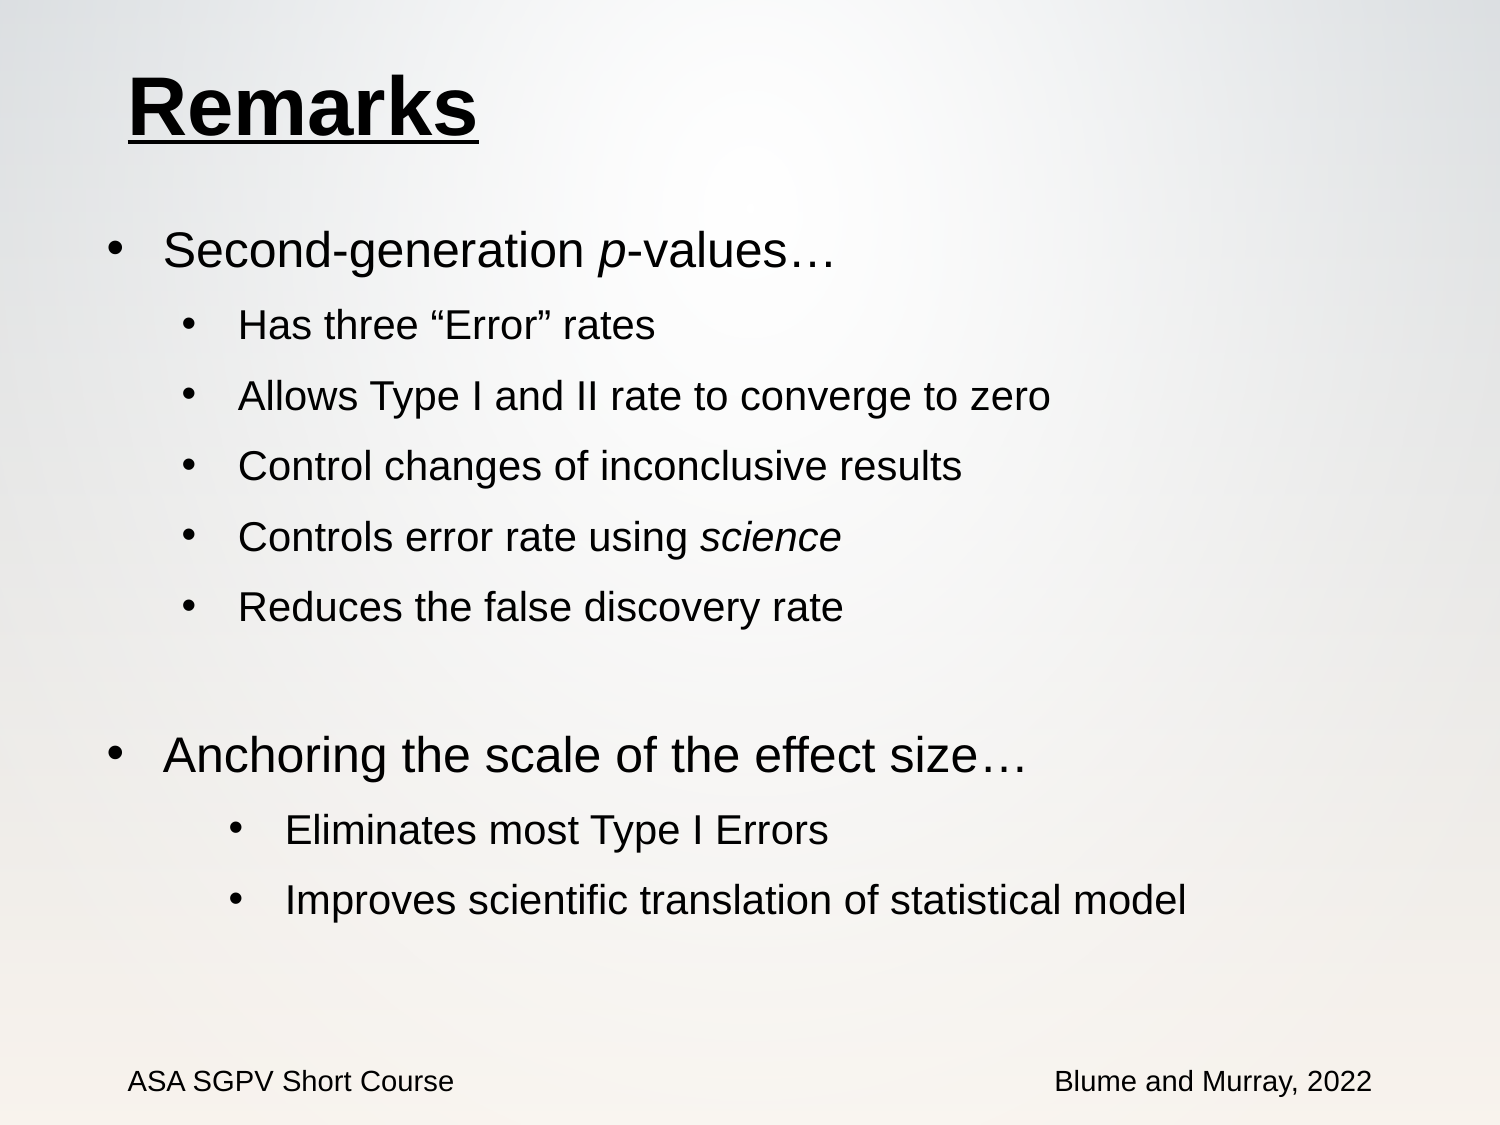

# Remarks
Second-generation p-values…
Has three “Error” rates
Allows Type I and II rate to converge to zero
Control changes of inconclusive results
Controls error rate using science
Reduces the false discovery rate

Anchoring the scale of the effect size…
Eliminates most Type I Errors
Improves scientific translation of statistical model

ASA SGPV Short Course
Blume and Murray, 2022